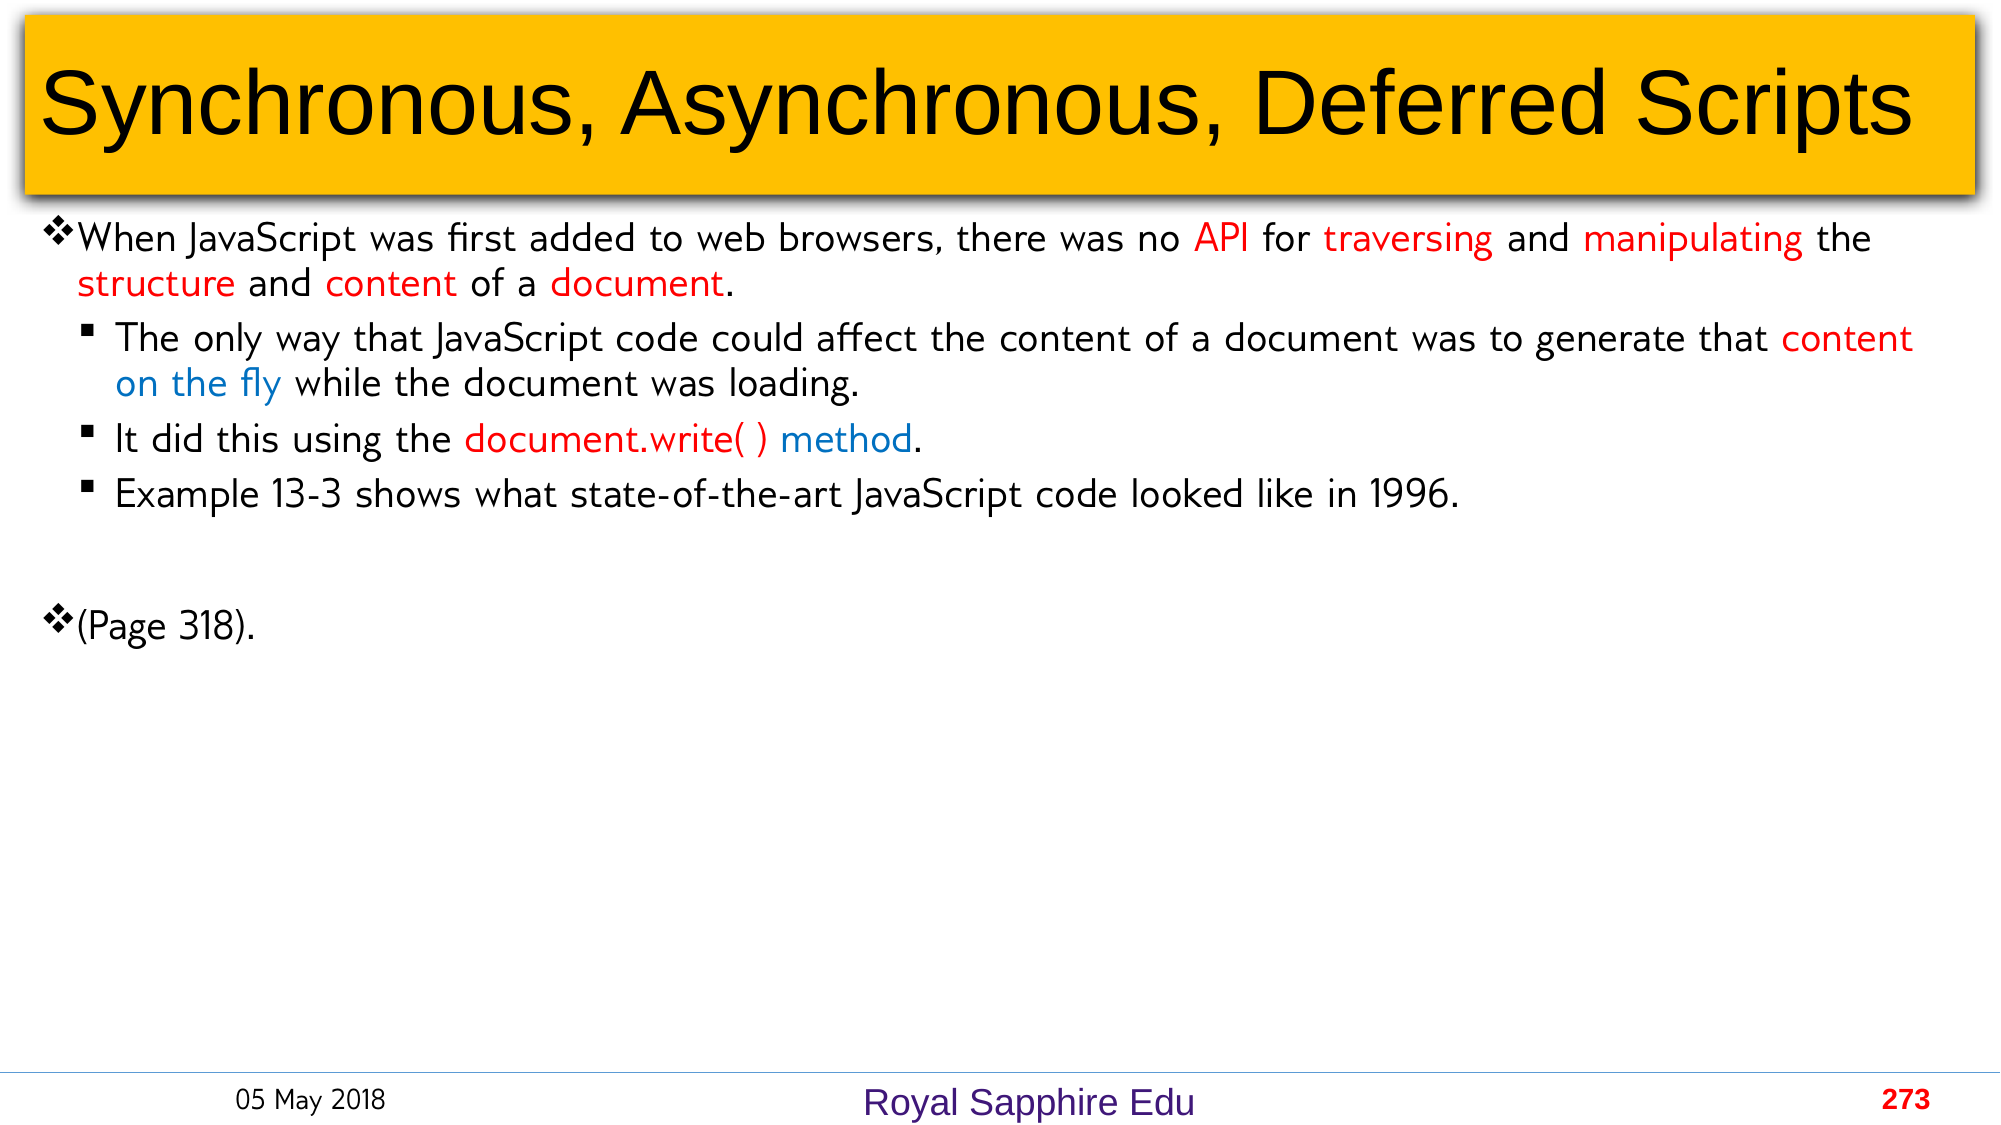

# Synchronous, Asynchronous, Deferred Scripts
When JavaScript was first added to web browsers, there was no API for traversing and manipulating the structure and content of a document.
The only way that JavaScript code could affect the content of a document was to generate that content on the fly while the document was loading.
It did this using the document.write( ) method.
Example 13-3 shows what state-of-the-art JavaScript code looked like in 1996.

(Page 318).
05 May 2018
273